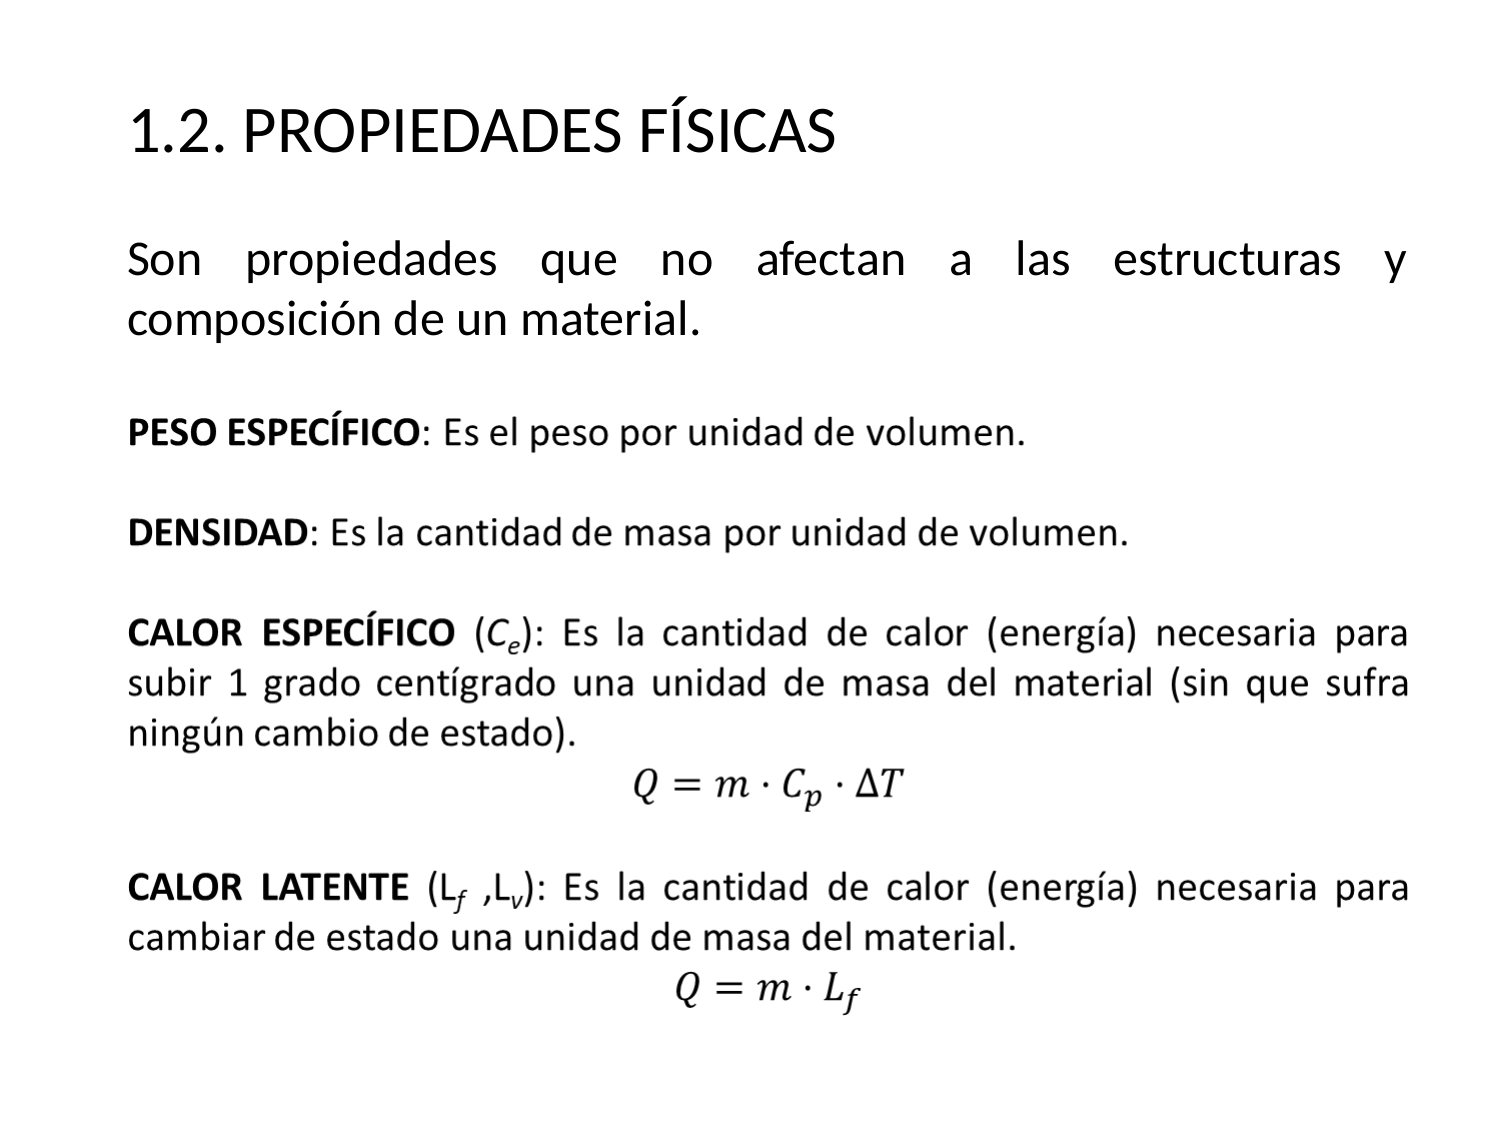

1.2. PROPIEDADES FÍSICAS

Son propiedades que no afectan a las estructuras y composición de un material.